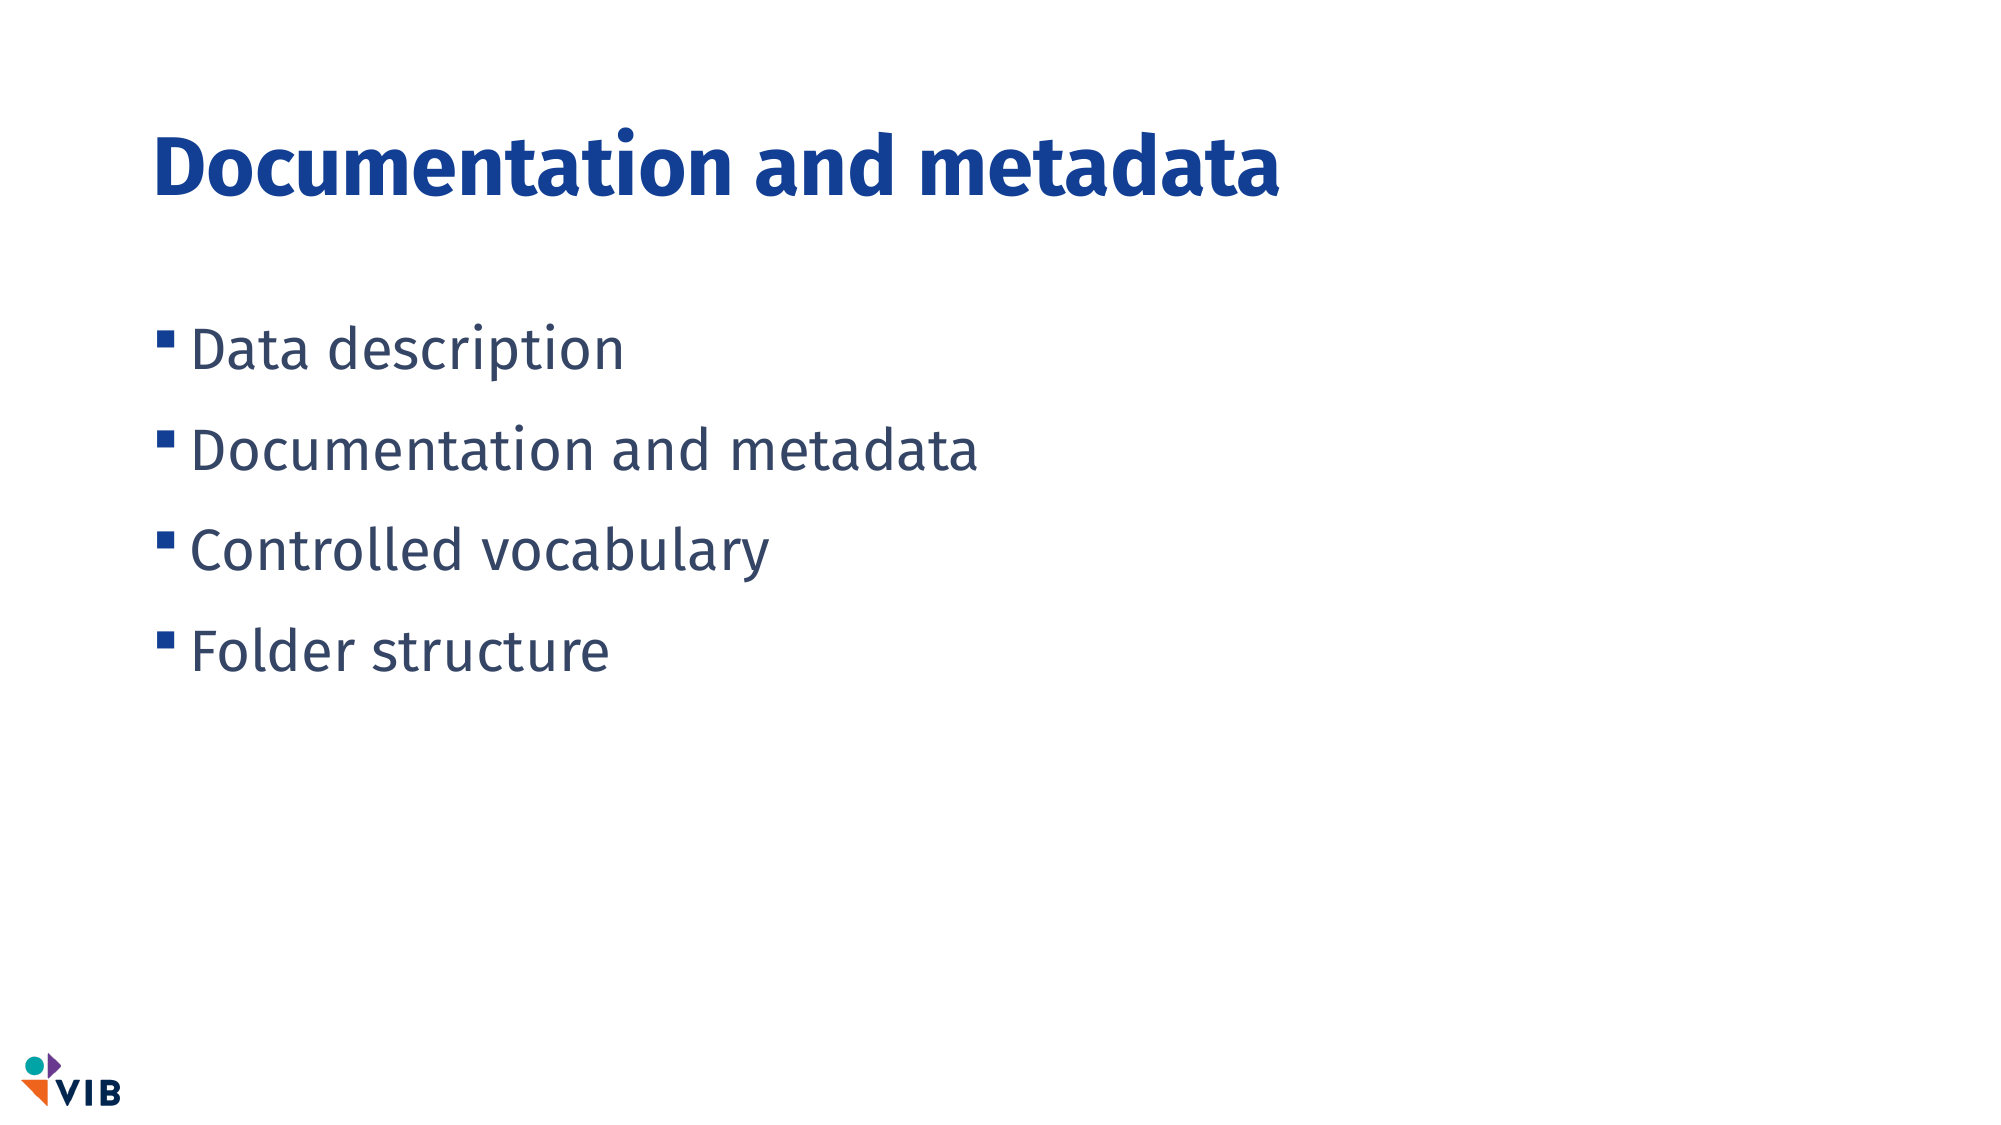

# Documentation and metadata
Data description
Documentation and metadata
Controlled vocabulary
Folder structure